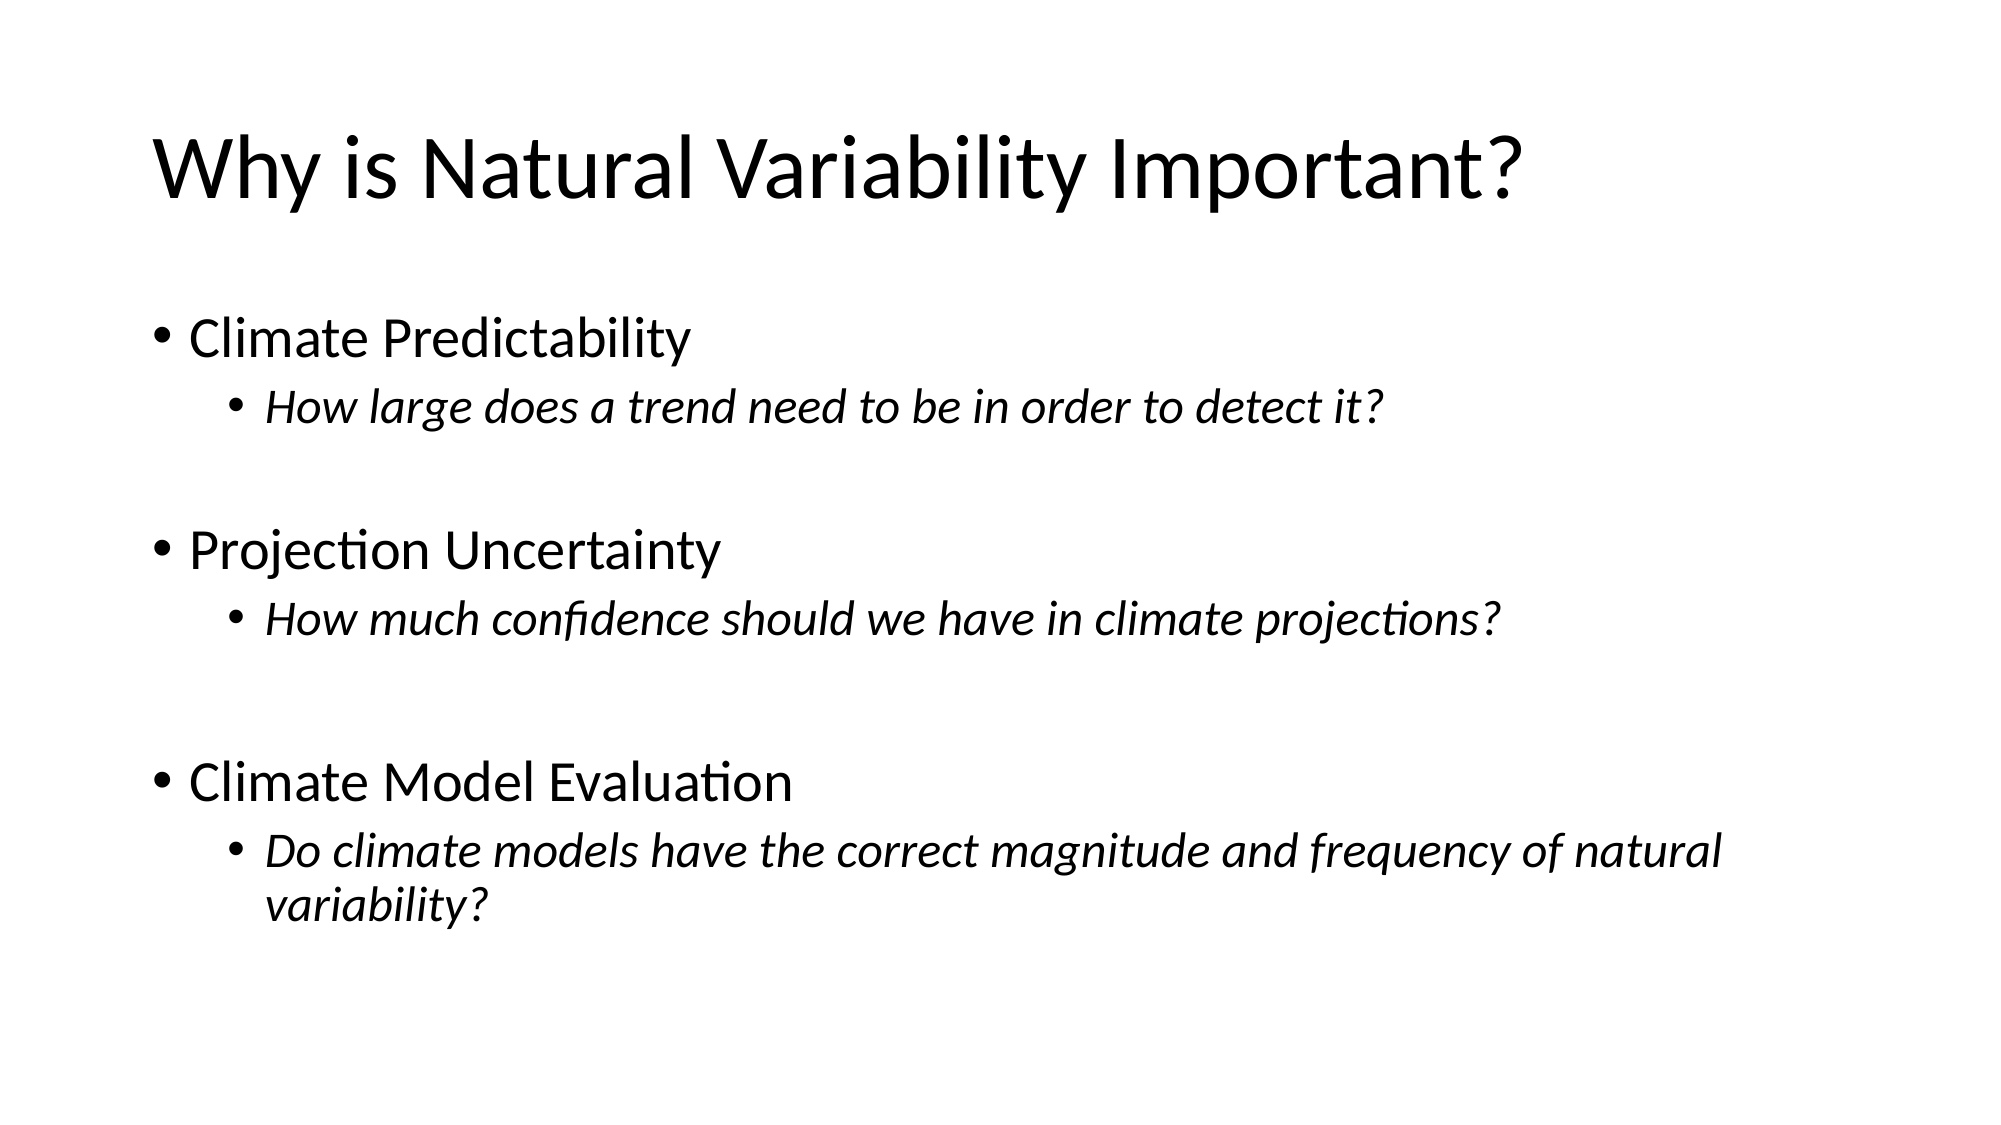

# Why is Natural Variability Important?
Climate Predictability
How large does a trend need to be in order to detect it?

Projection Uncertainty
How much confidence should we have in climate projections?

Climate Model Evaluation
Do climate models have the correct magnitude and frequency of natural variability?